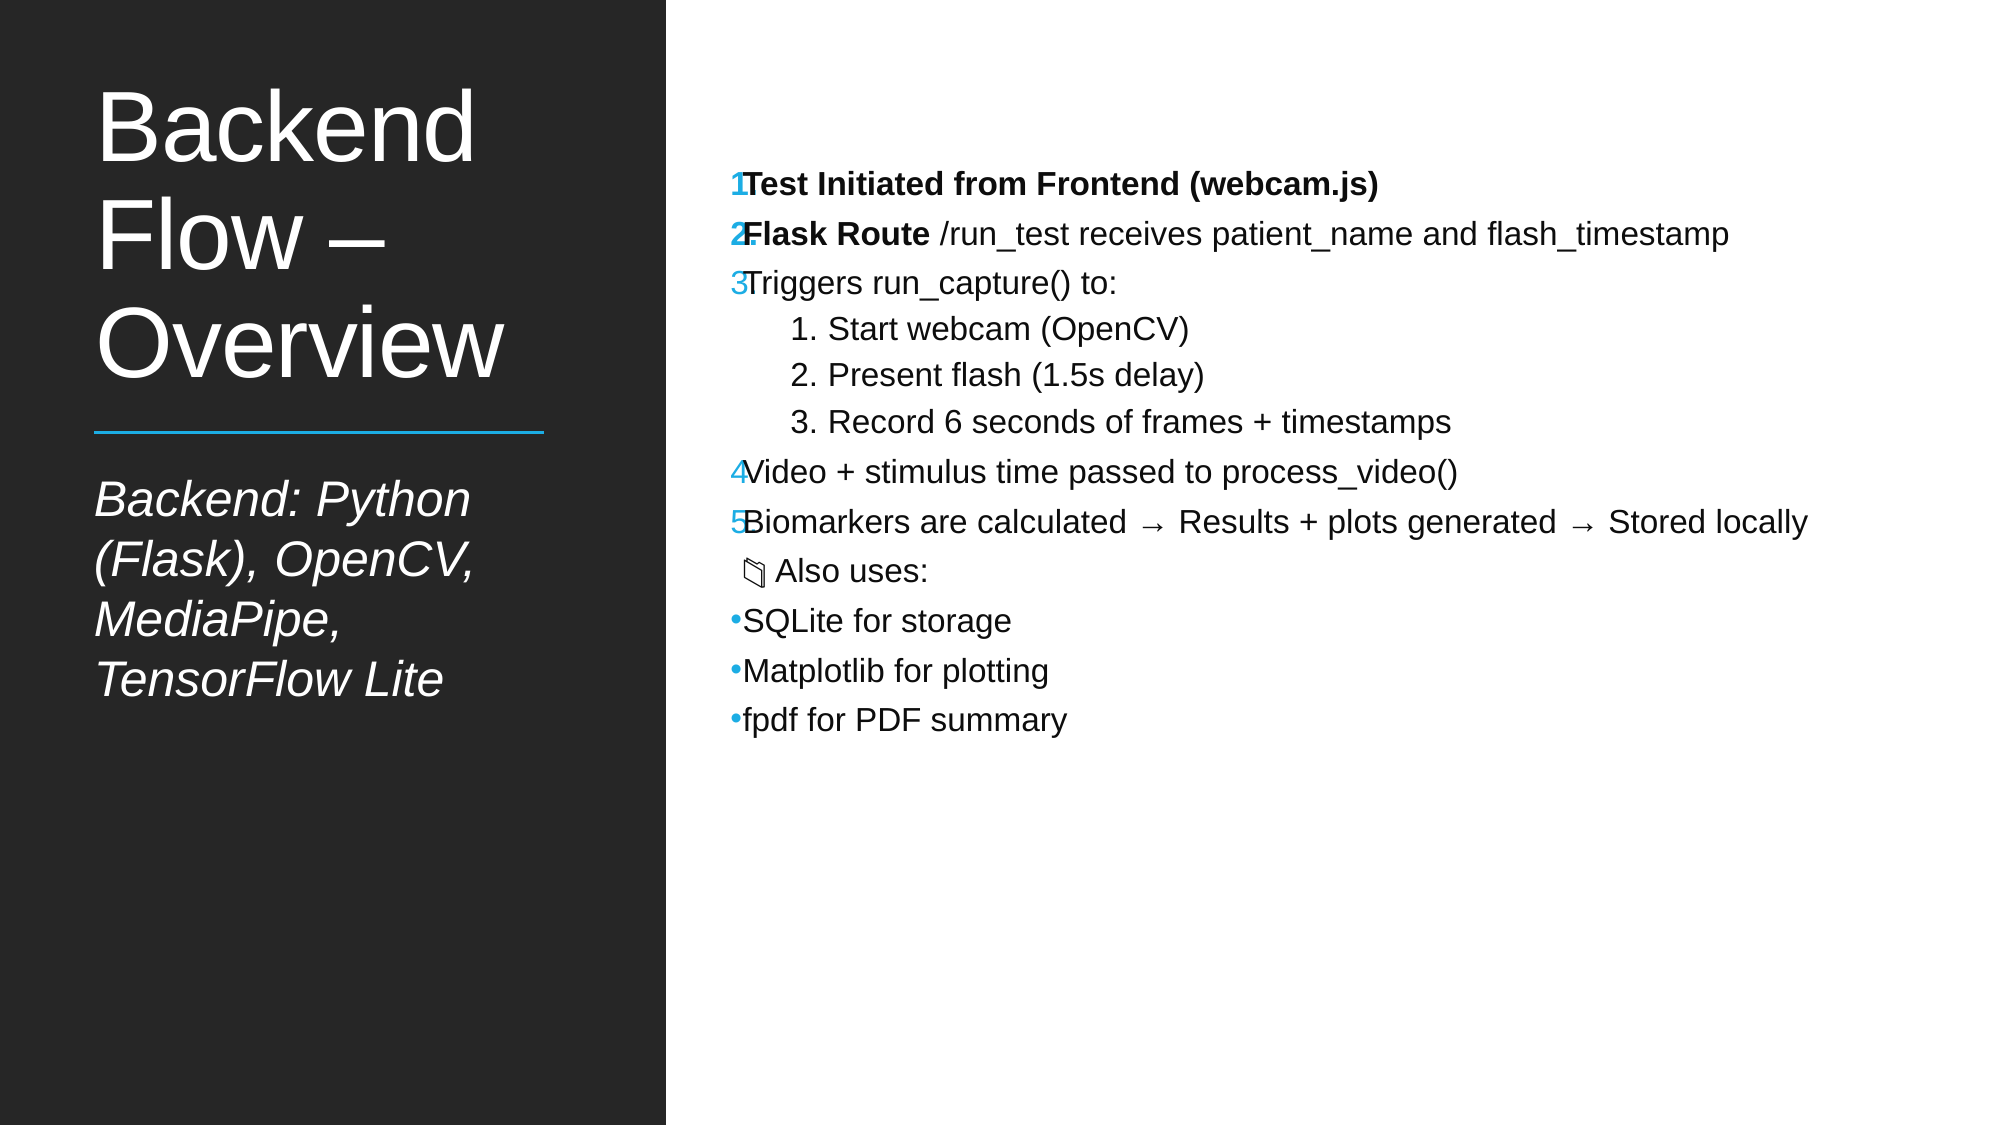

# Backend Flow – Overview
Test Initiated from Frontend (webcam.js)
Flask Route /run_test receives patient_name and flash_timestamp
Triggers run_capture() to:
Start webcam (OpenCV)
Present flash (1.5s delay)
Record 6 seconds of frames + timestamps
Video + stimulus time passed to process_video()
Biomarkers are calculated → Results + plots generated → Stored locally
📁 Also uses:
SQLite for storage
Matplotlib for plotting
fpdf for PDF summary

Backend: Python (Flask), OpenCV, MediaPipe, TensorFlow Lite